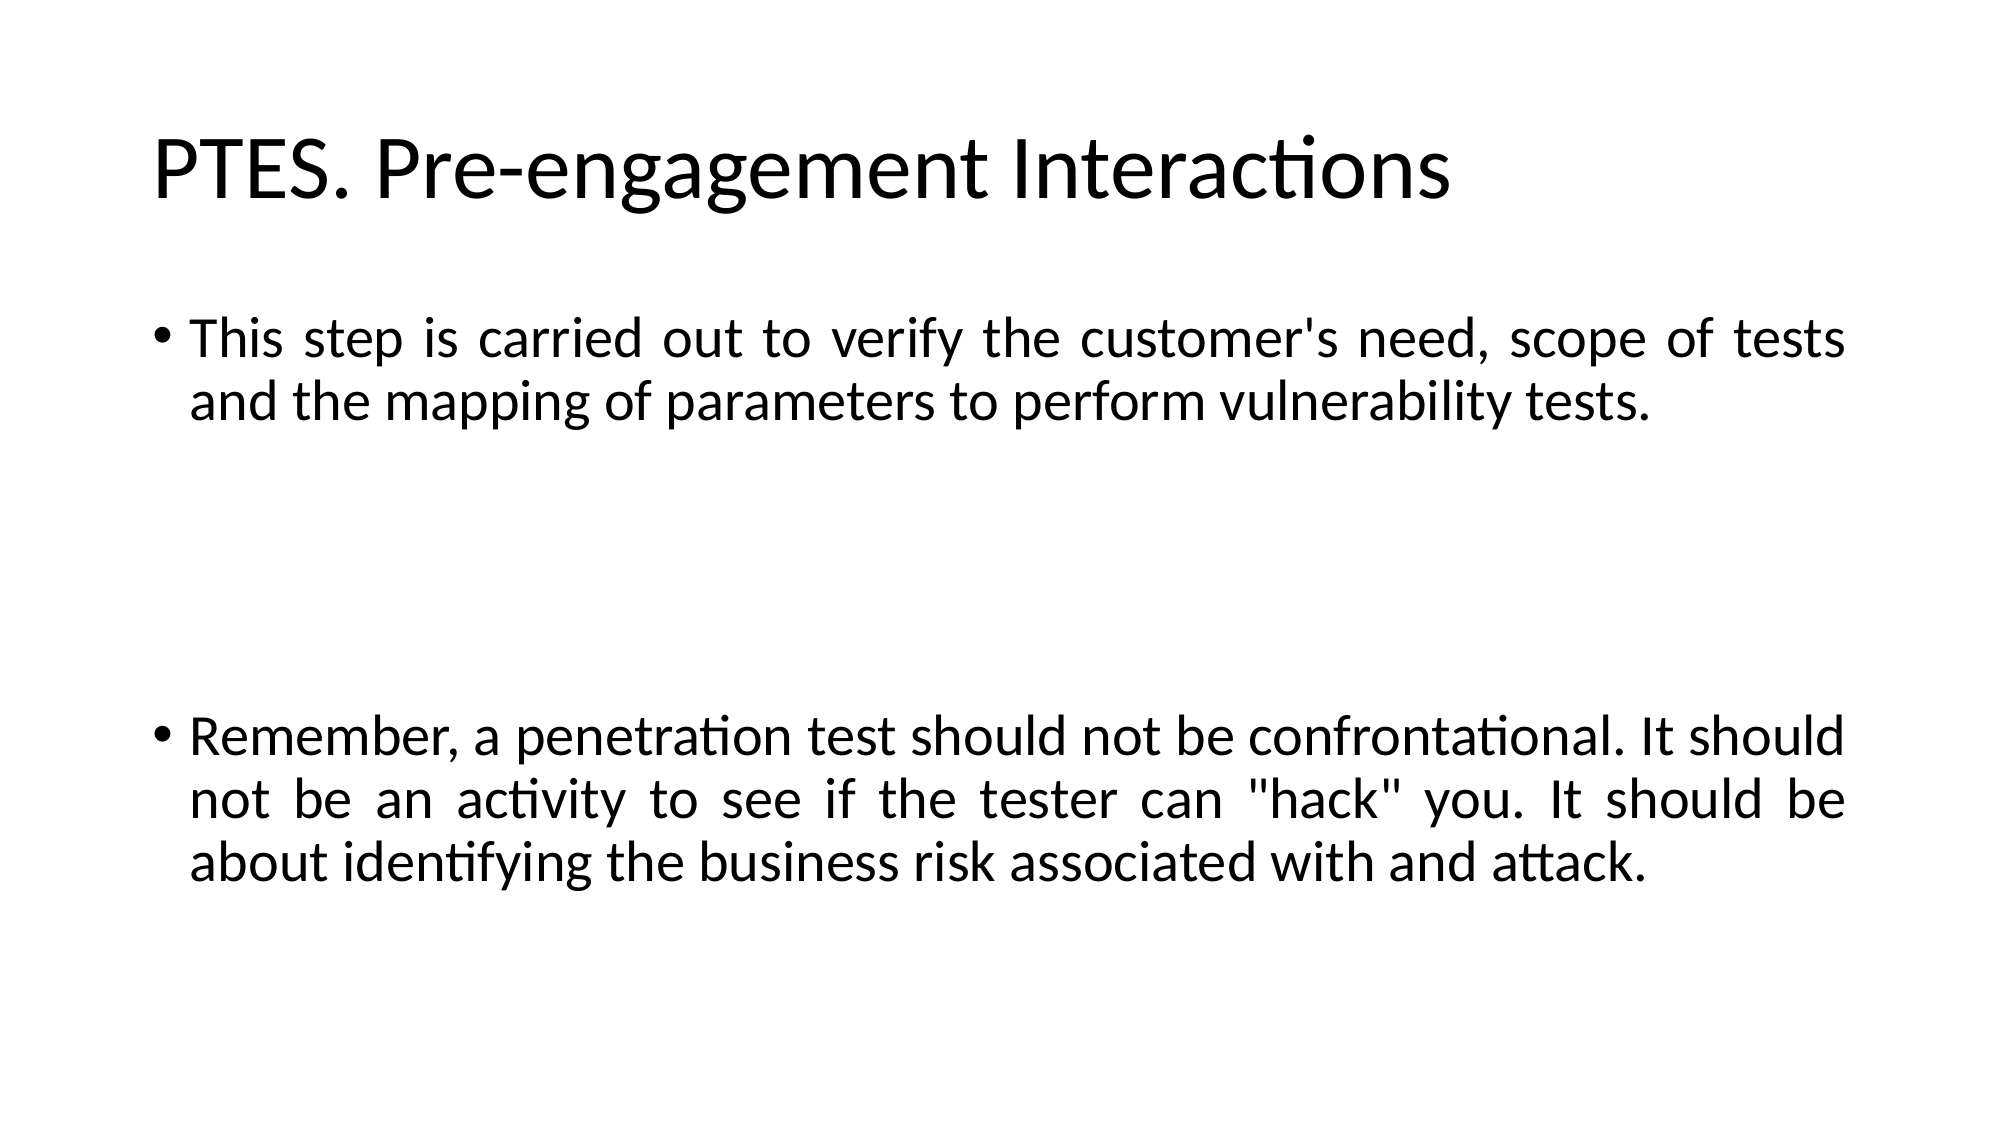

# PTES. Pre-engagement Interactions
This step is carried out to verify the customer's need, scope of tests and the mapping of parameters to perform vulnerability tests.

Remember, a penetration test should not be confrontational. It should not be an activity to see if the tester can "hack" you. It should be about identifying the business risk associated with and attack.